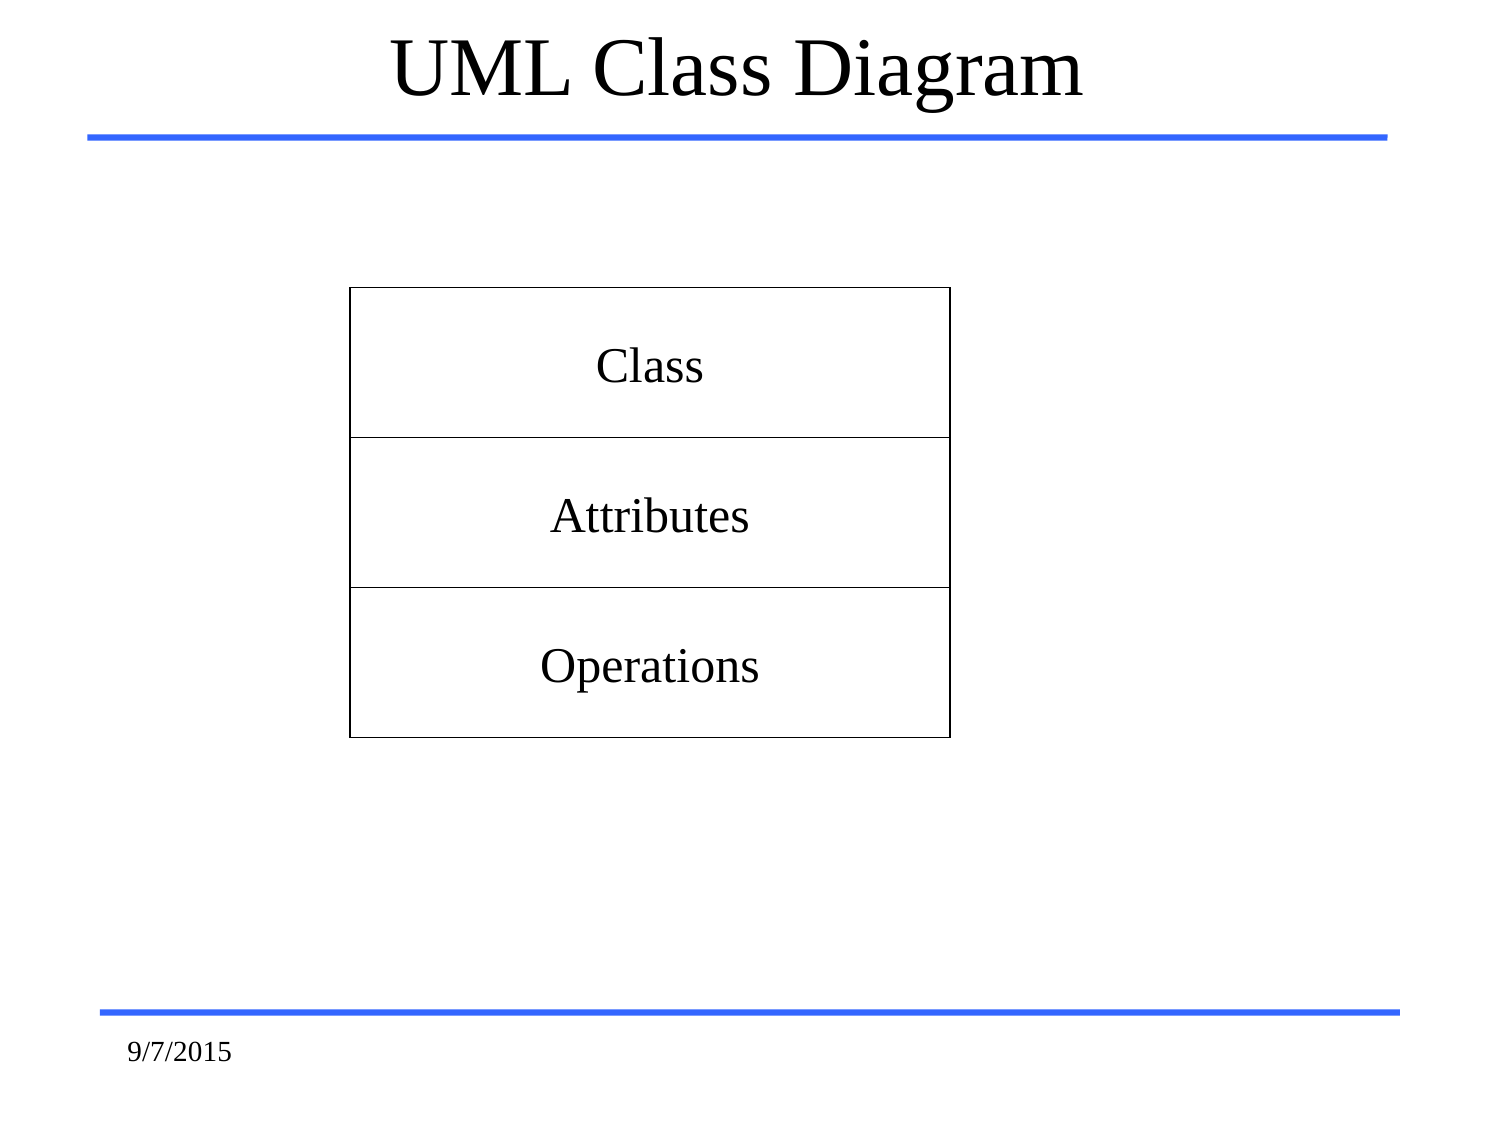

UML Class Diagram

Class

Attributes

Operations
9/7/2015